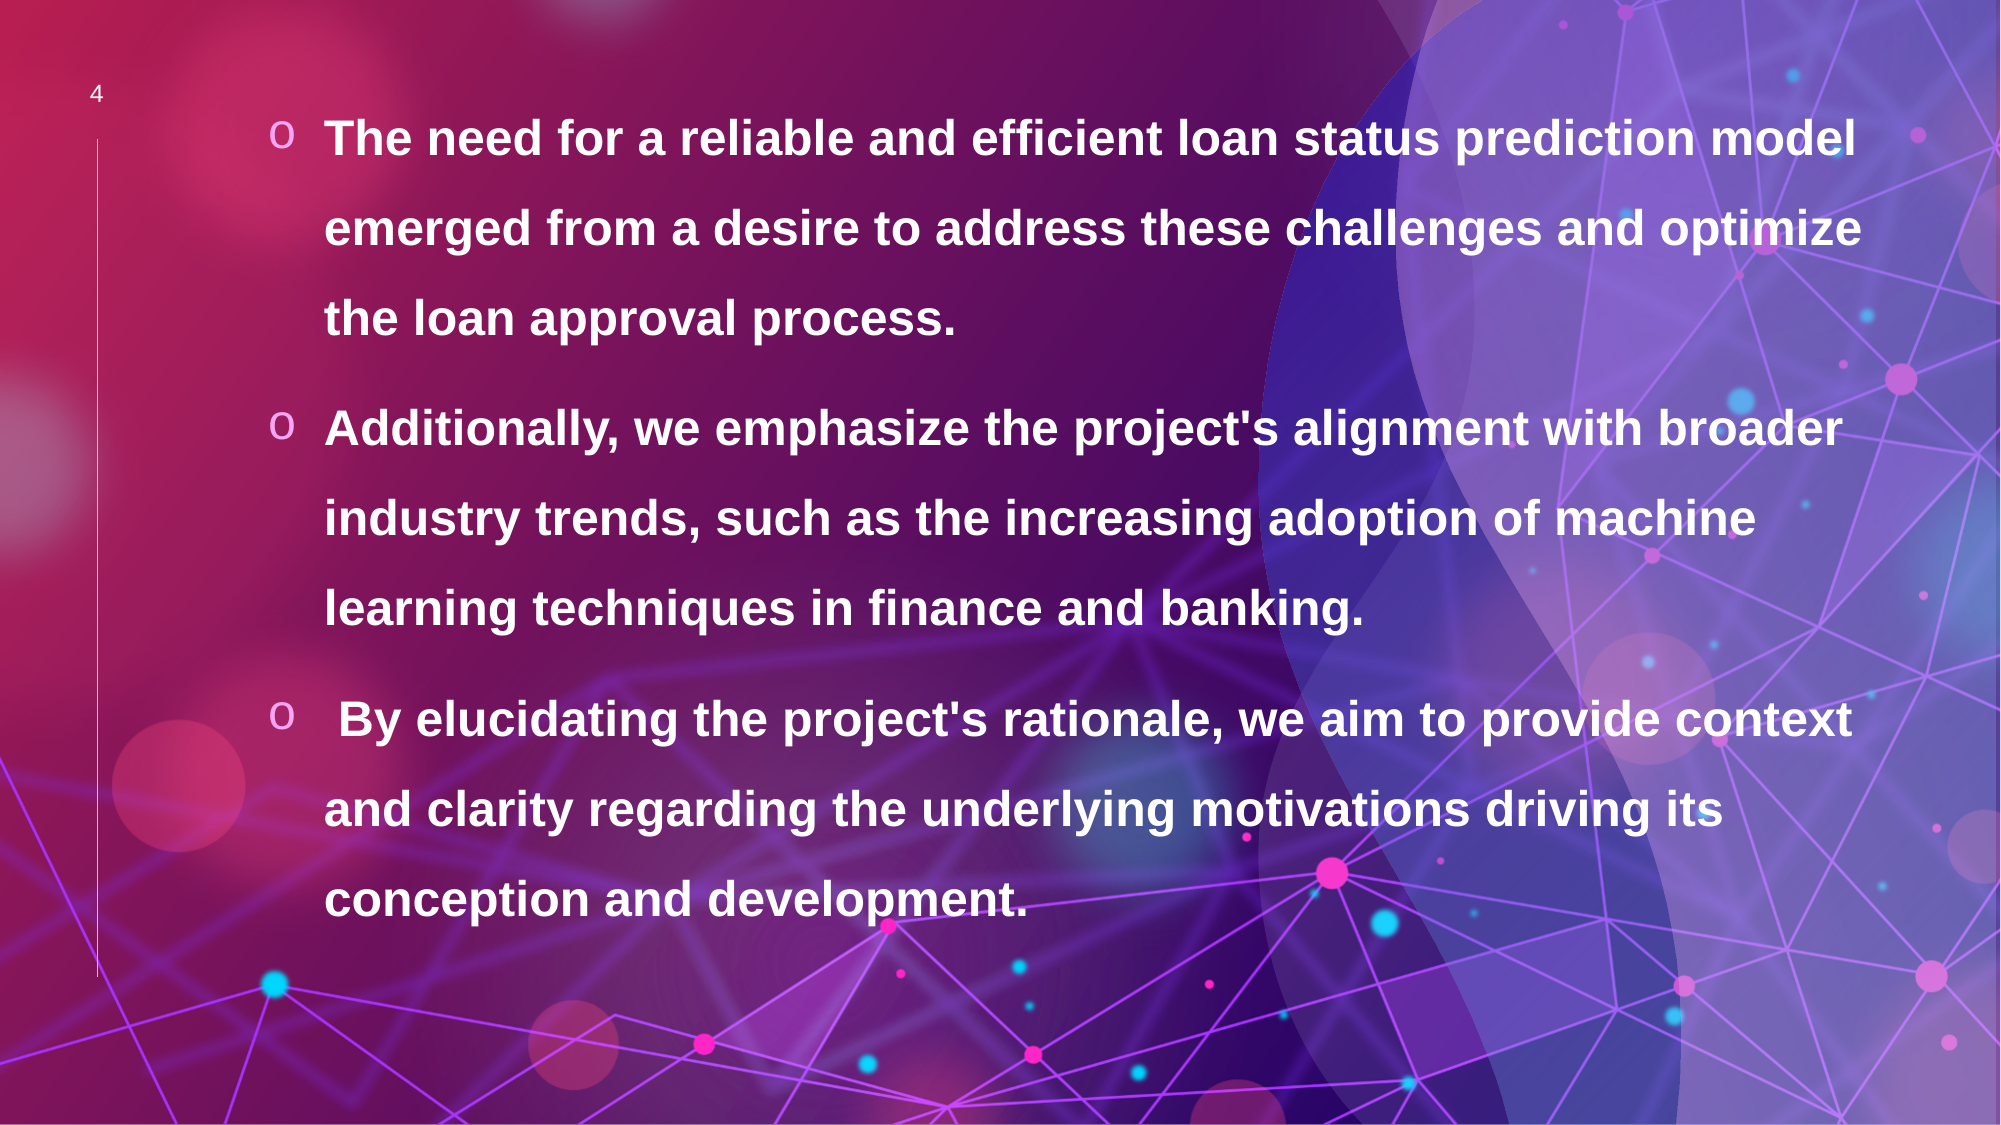

4
The need for a reliable and efficient loan status prediction model emerged from a desire to address these challenges and optimize the loan approval process.
Additionally, we emphasize the project's alignment with broader industry trends, such as the increasing adoption of machine learning techniques in finance and banking.
 By elucidating the project's rationale, we aim to provide context and clarity regarding the underlying motivations driving its conception and development.